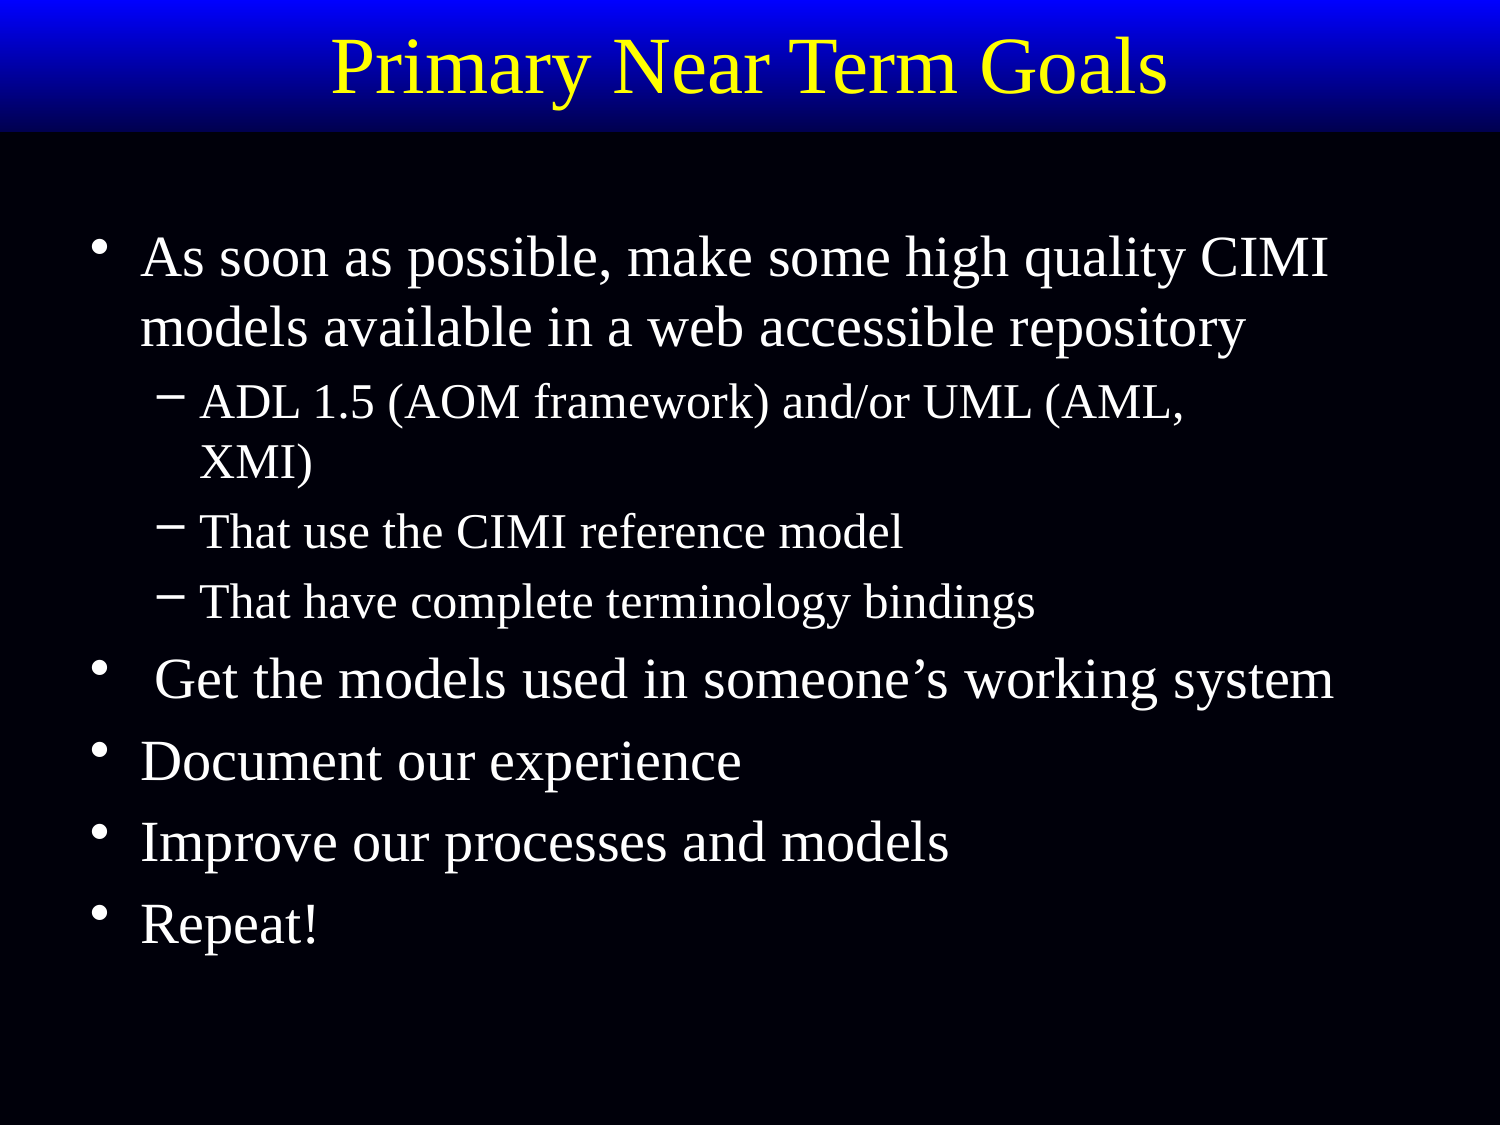

# Primary Near Term Goals
As soon as possible, make some high quality CIMI models available in a web accessible repository
ADL 1.5 (AOM framework) and/or UML (AML,
XMI)
That use the CIMI reference model
That have complete terminology bindings
 Get the models used in someone’s working system
Document our experience
Improve our processes and models
Repeat!